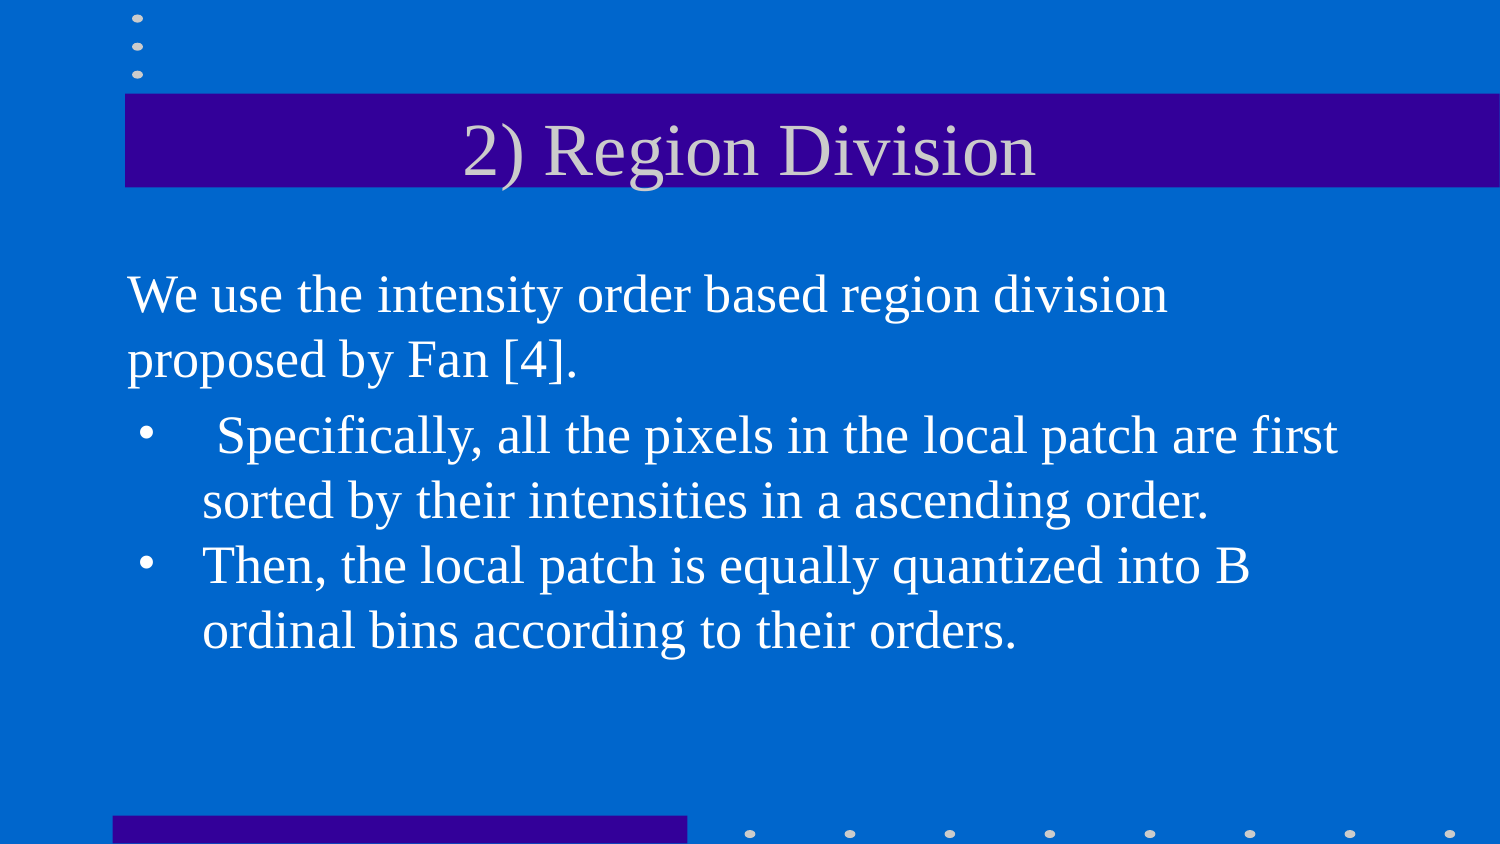

# 2) Region Division
We use the intensity order based region division proposed by Fan [4].
 Specifically, all the pixels in the local patch are first sorted by their intensities in a ascending order.
Then, the local patch is equally quantized into B ordinal bins according to their orders.